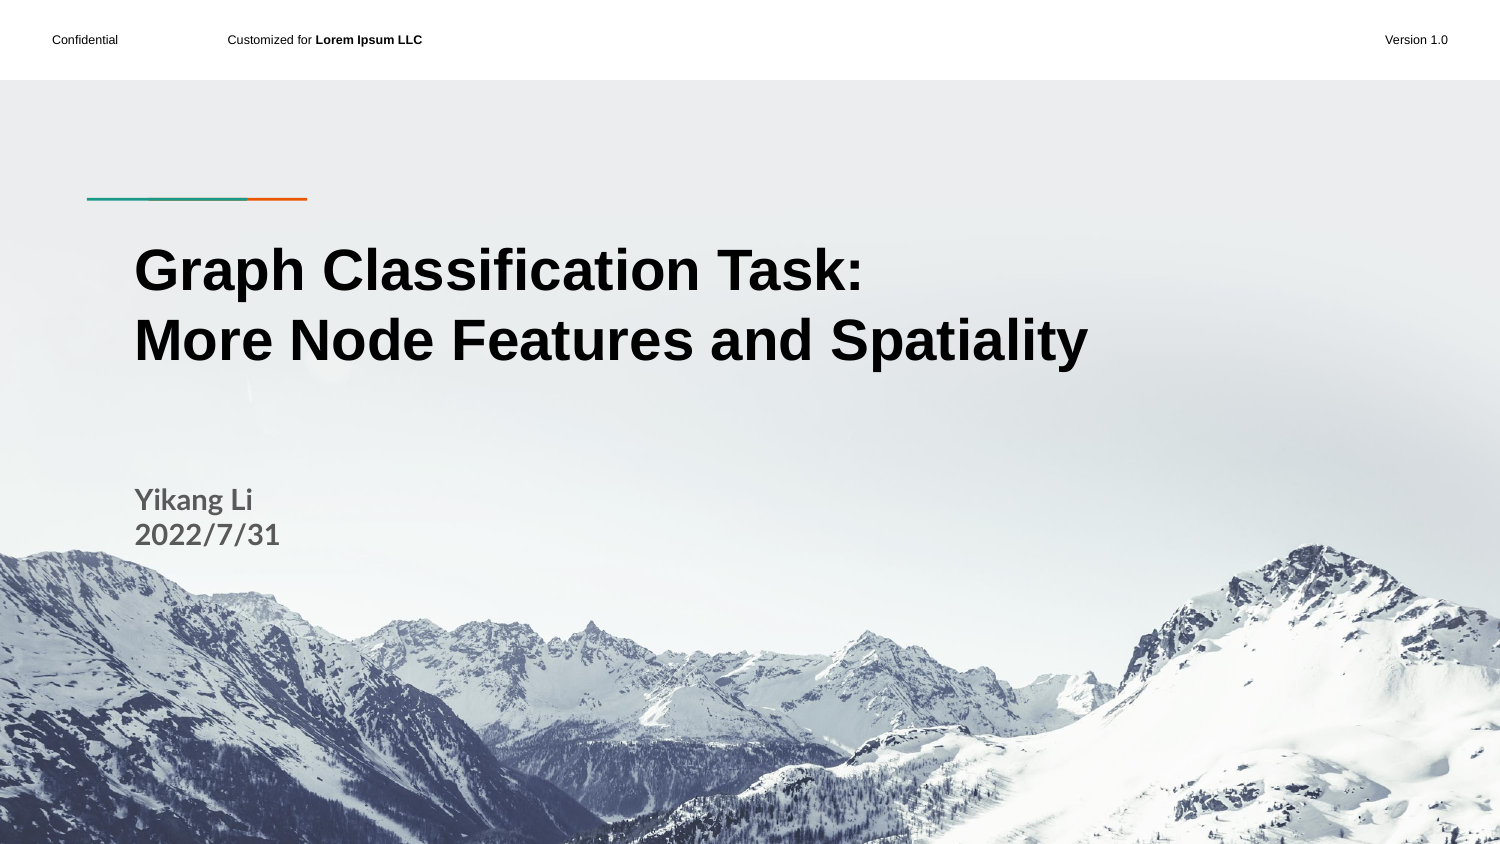

# Graph Classification Task: More Node Features and Spatiality
Yikang Li                                                                                              2022/7/31